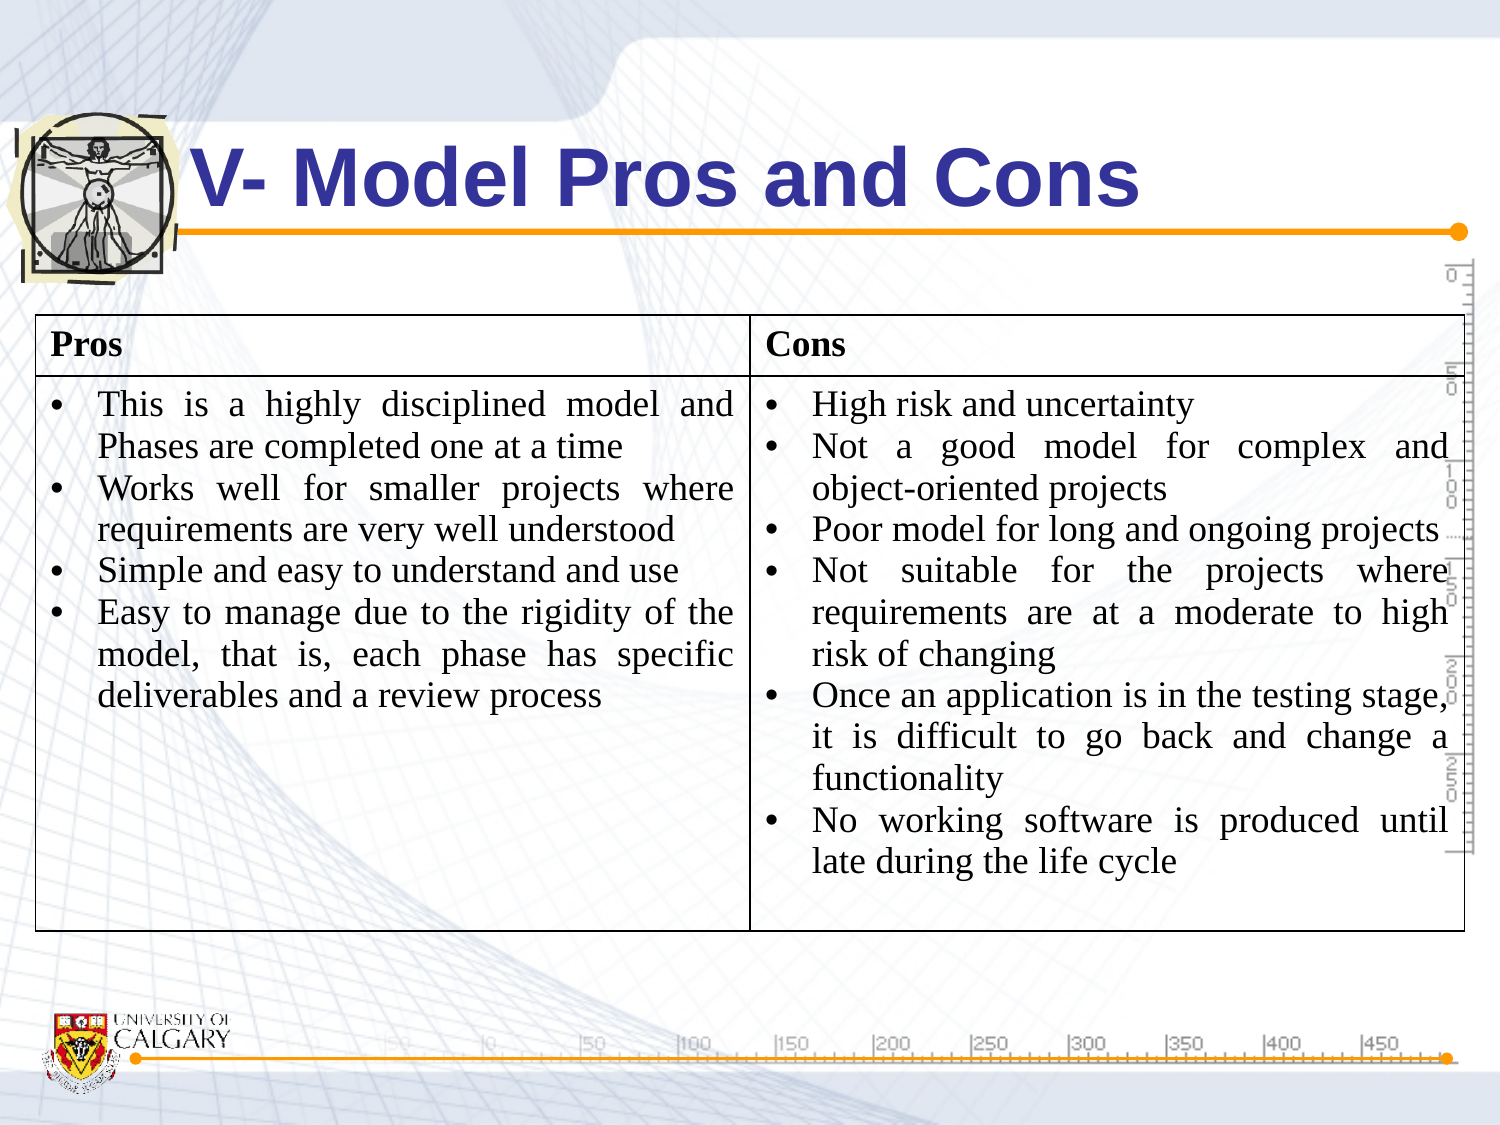

# V- Model Pros and Cons
| Pros | Cons |
| --- | --- |
| This is a highly disciplined model and Phases are completed one at a time Works well for smaller projects where requirements are very well understood Simple and easy to understand and use Easy to manage due to the rigidity of the model, that is, each phase has specific deliverables and a review process | High risk and uncertainty Not a good model for complex and object-oriented projects Poor model for long and ongoing projects Not suitable for the projects where requirements are at a moderate to high risk of changing Once an application is in the testing stage, it is difficult to go back and change a functionality No working software is produced until late during the life cycle |